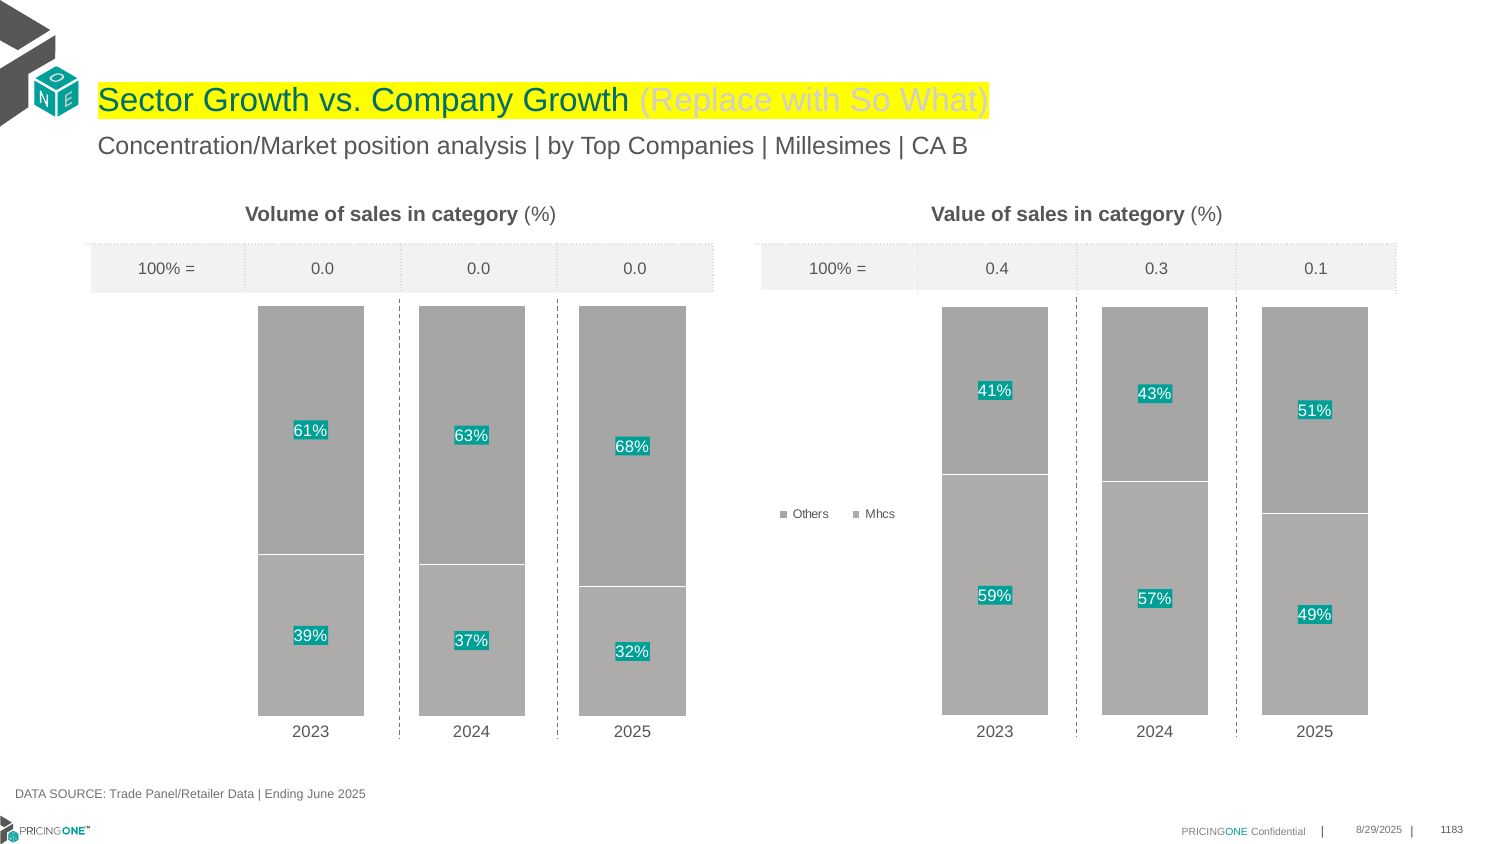

# Sector Growth vs. Company Growth (Replace with So What)
Concentration/Market position analysis | by Top Companies | Millesimes | CA B
| Volume of sales in category (%) |  |  |  |
| --- | --- | --- | --- |
| 100% = | 0.0 | 0.0 | 0.0 |
| Value of sales in category (%) |  |  |  |
| --- | --- | --- | --- |
| 100% = | 0.4 | 0.3 | 0.1 |

### Chart

| Category | Mhcs | Others |
|---|---|---|
| 2023 | 0.39407288746495794 | 0.6059271125350422 |
| 2024 | 0.36863543788187375 | 0.6313645621181263 |
| 2025 | 0.3157894736842105 | 0.6842105263157895 |

### Chart

| Category | Mhcs | Others |
|---|---|---|
| 2023 | 0.5879540188715148 | 0.4120459811284852 |
| 2024 | 0.5722152429418199 | 0.42778475705818014 |
| 2025 | 0.49377802857058 | 0.50622197142942 |
DATA SOURCE: Trade Panel/Retailer Data | Ending June 2025

8/29/2025
1183